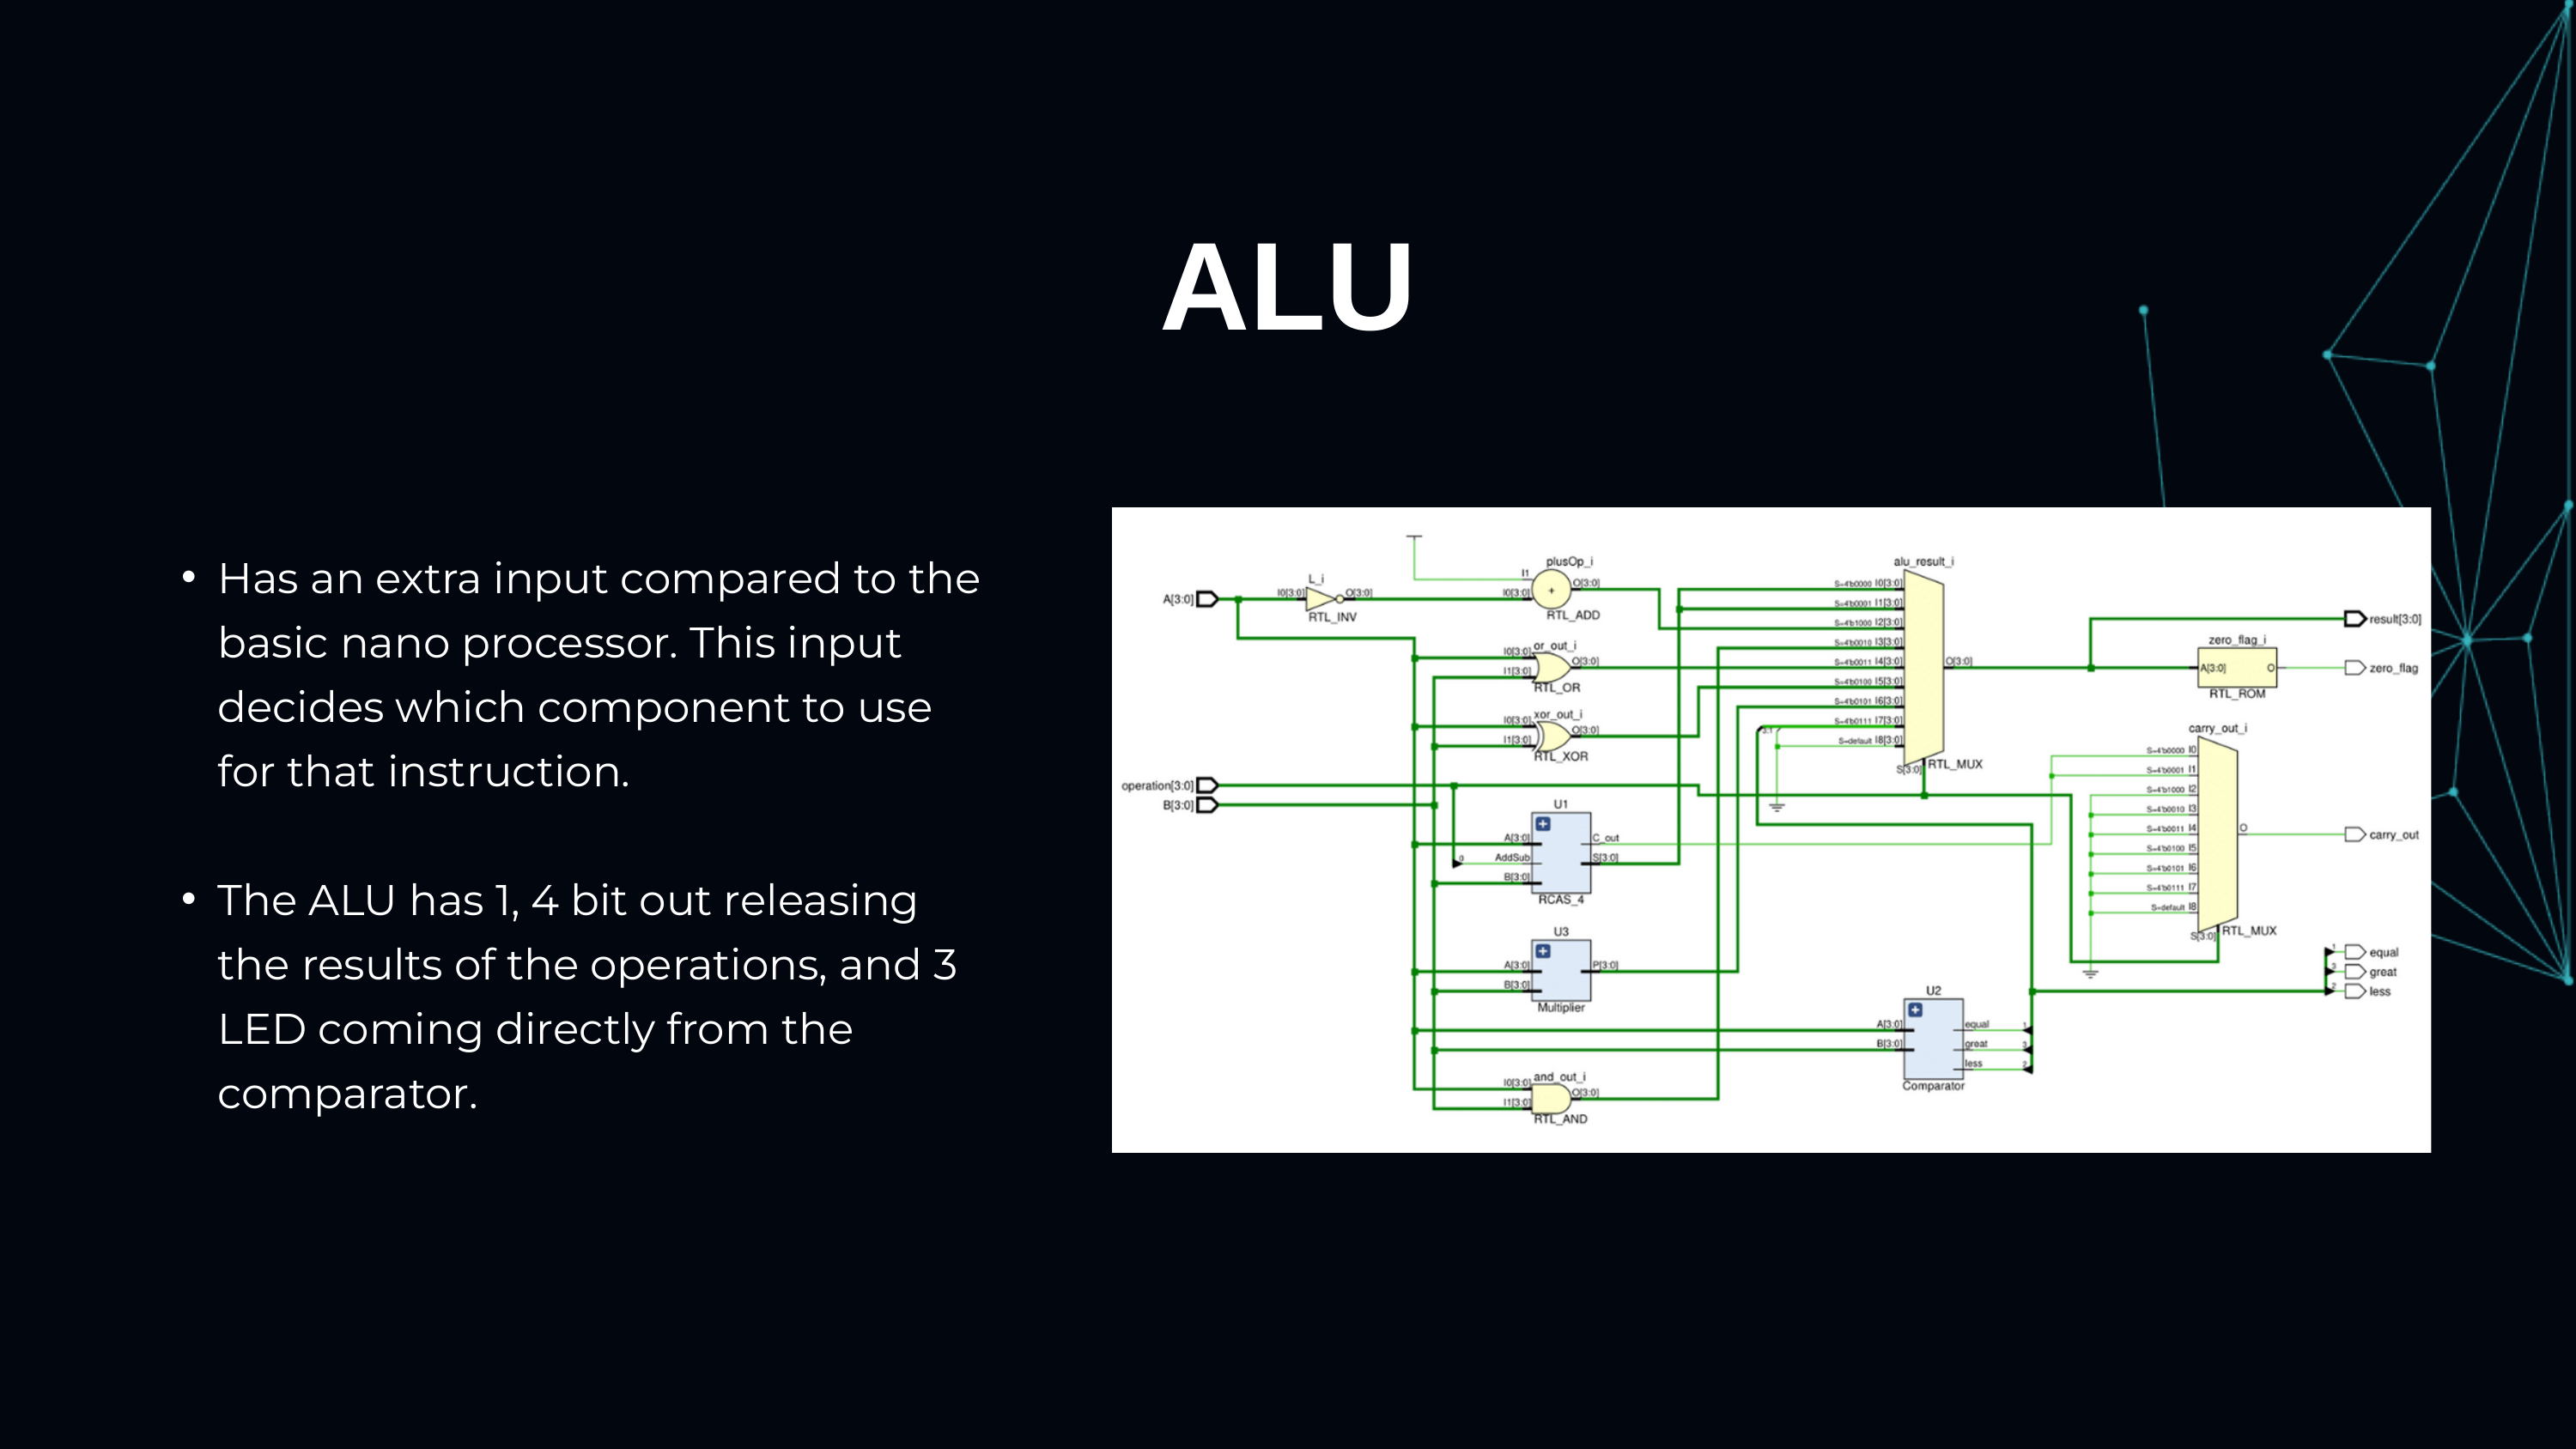

ALU

Has an extra input compared to the basic nano processor. This input decides which component to use for that instruction.

The ALU has 1, 4 bit out releasing the results of the operations, and 3 LED coming directly from the comparator.